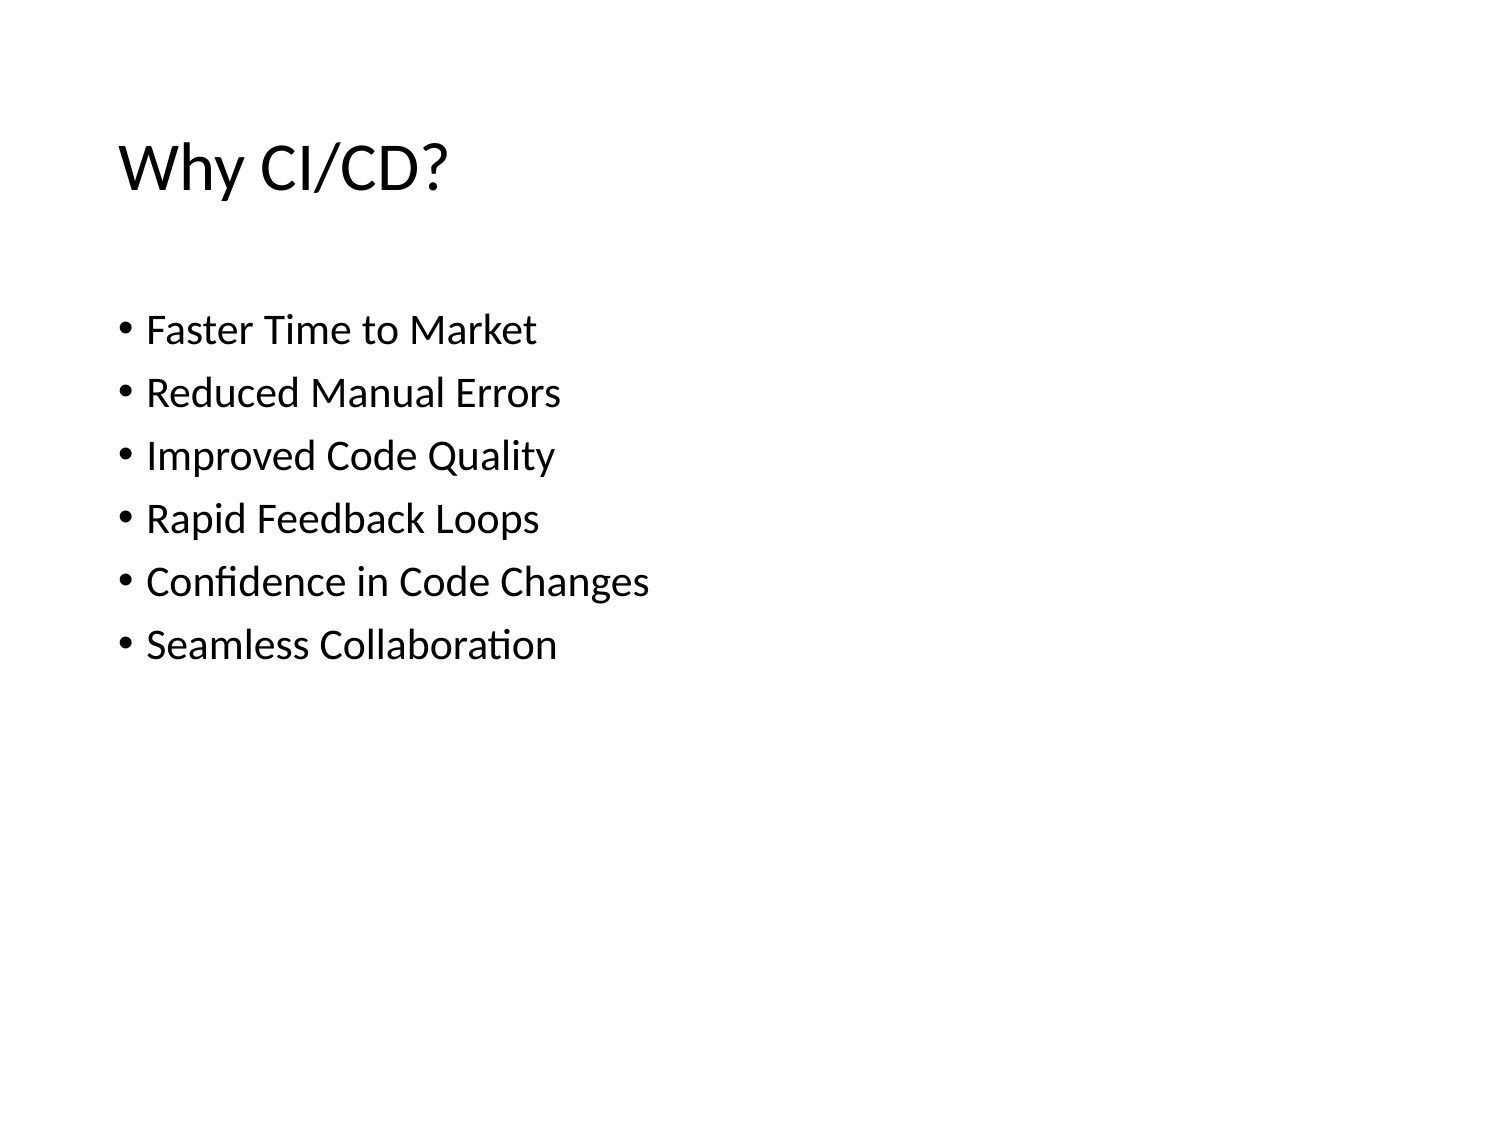

# Why CI/CD?
Faster Time to Market
Reduced Manual Errors
Improved Code Quality
Rapid Feedback Loops
Confidence in Code Changes
Seamless Collaboration